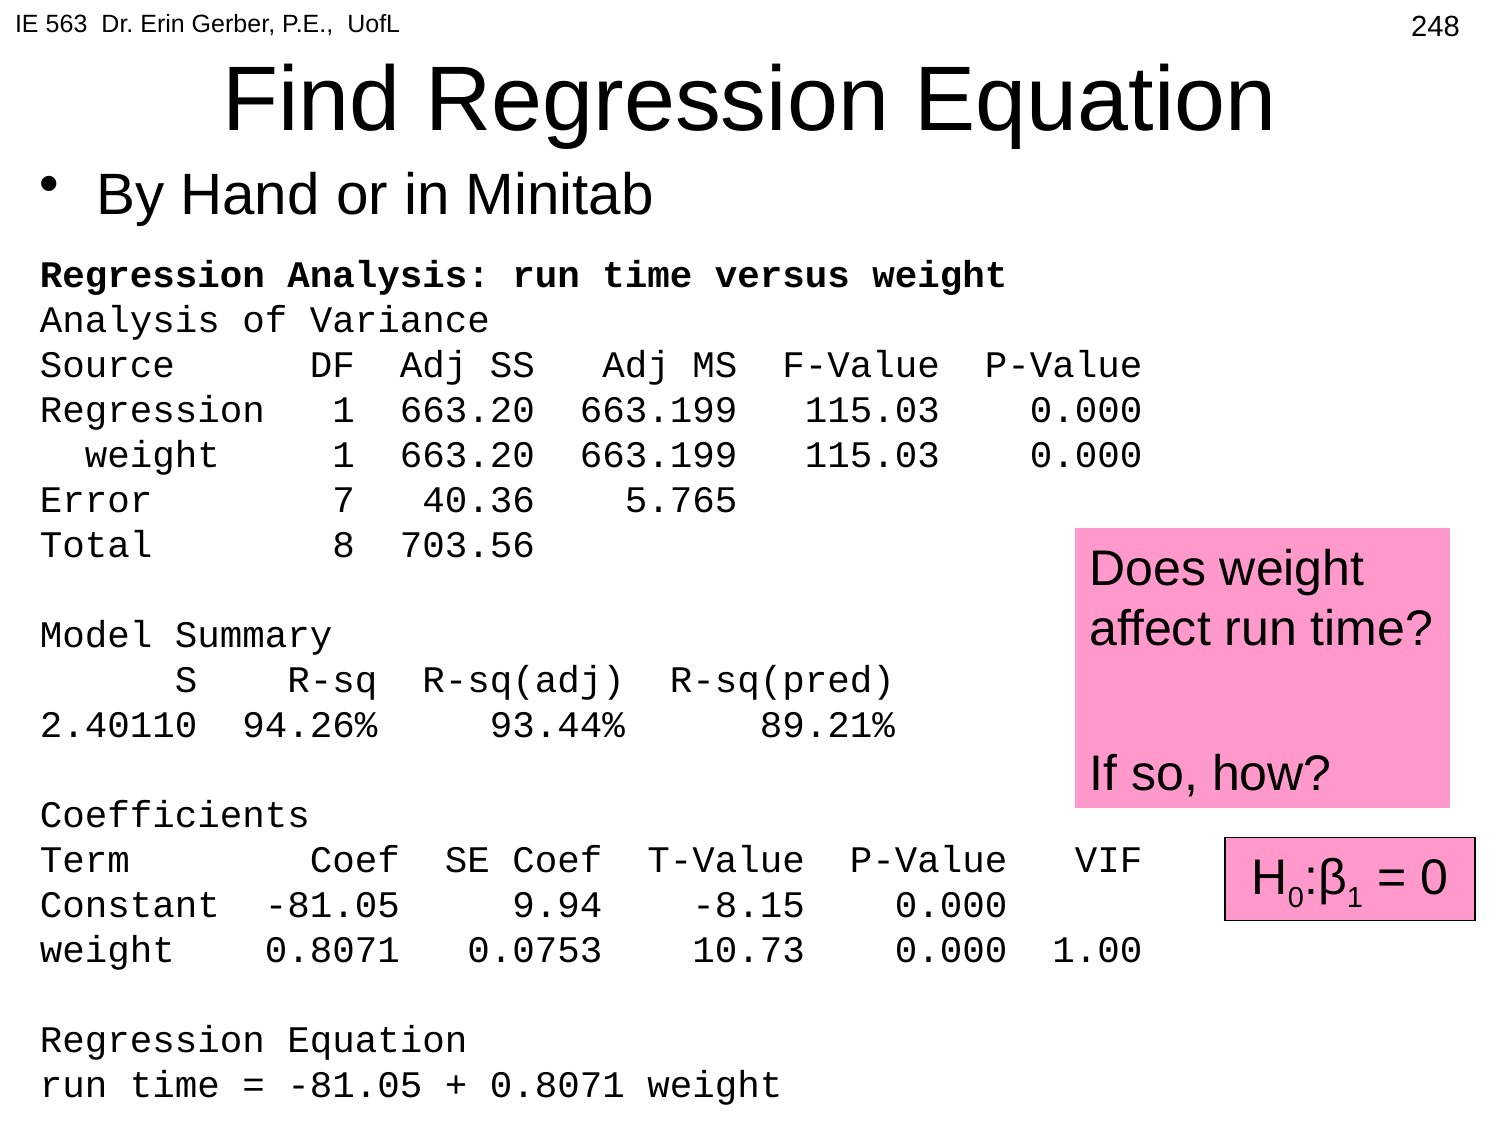

IE 563  Dr. Erin Gerber, P.E.,  UofL
# Find Regression Equation
248
By Hand or in Minitab

Regression Analysis: run time versus weight
Analysis of Variance
Source      DF  Adj SS   Adj MS  F-Value  P-Value
Regression   1  663.20  663.199   115.03    0.000
  weight     1  663.20  663.199   115.03    0.000
Error        7   40.36    5.765
Total        8  703.56

Model Summary
      S    R-sq  R-sq(adj)  R-sq(pred)
2.40110  94.26%     93.44%      89.21%

Coefficients
Term        Coef  SE Coef  T-Value  P-Value   VIF
Constant  -81.05     9.94    -8.15    0.000
weight    0.8071   0.0753    10.73    0.000  1.00

Regression Equation
run time = -81.05 + 0.8071 weight

Does weight affect run time?
If so, how?
H0:β1 = 0